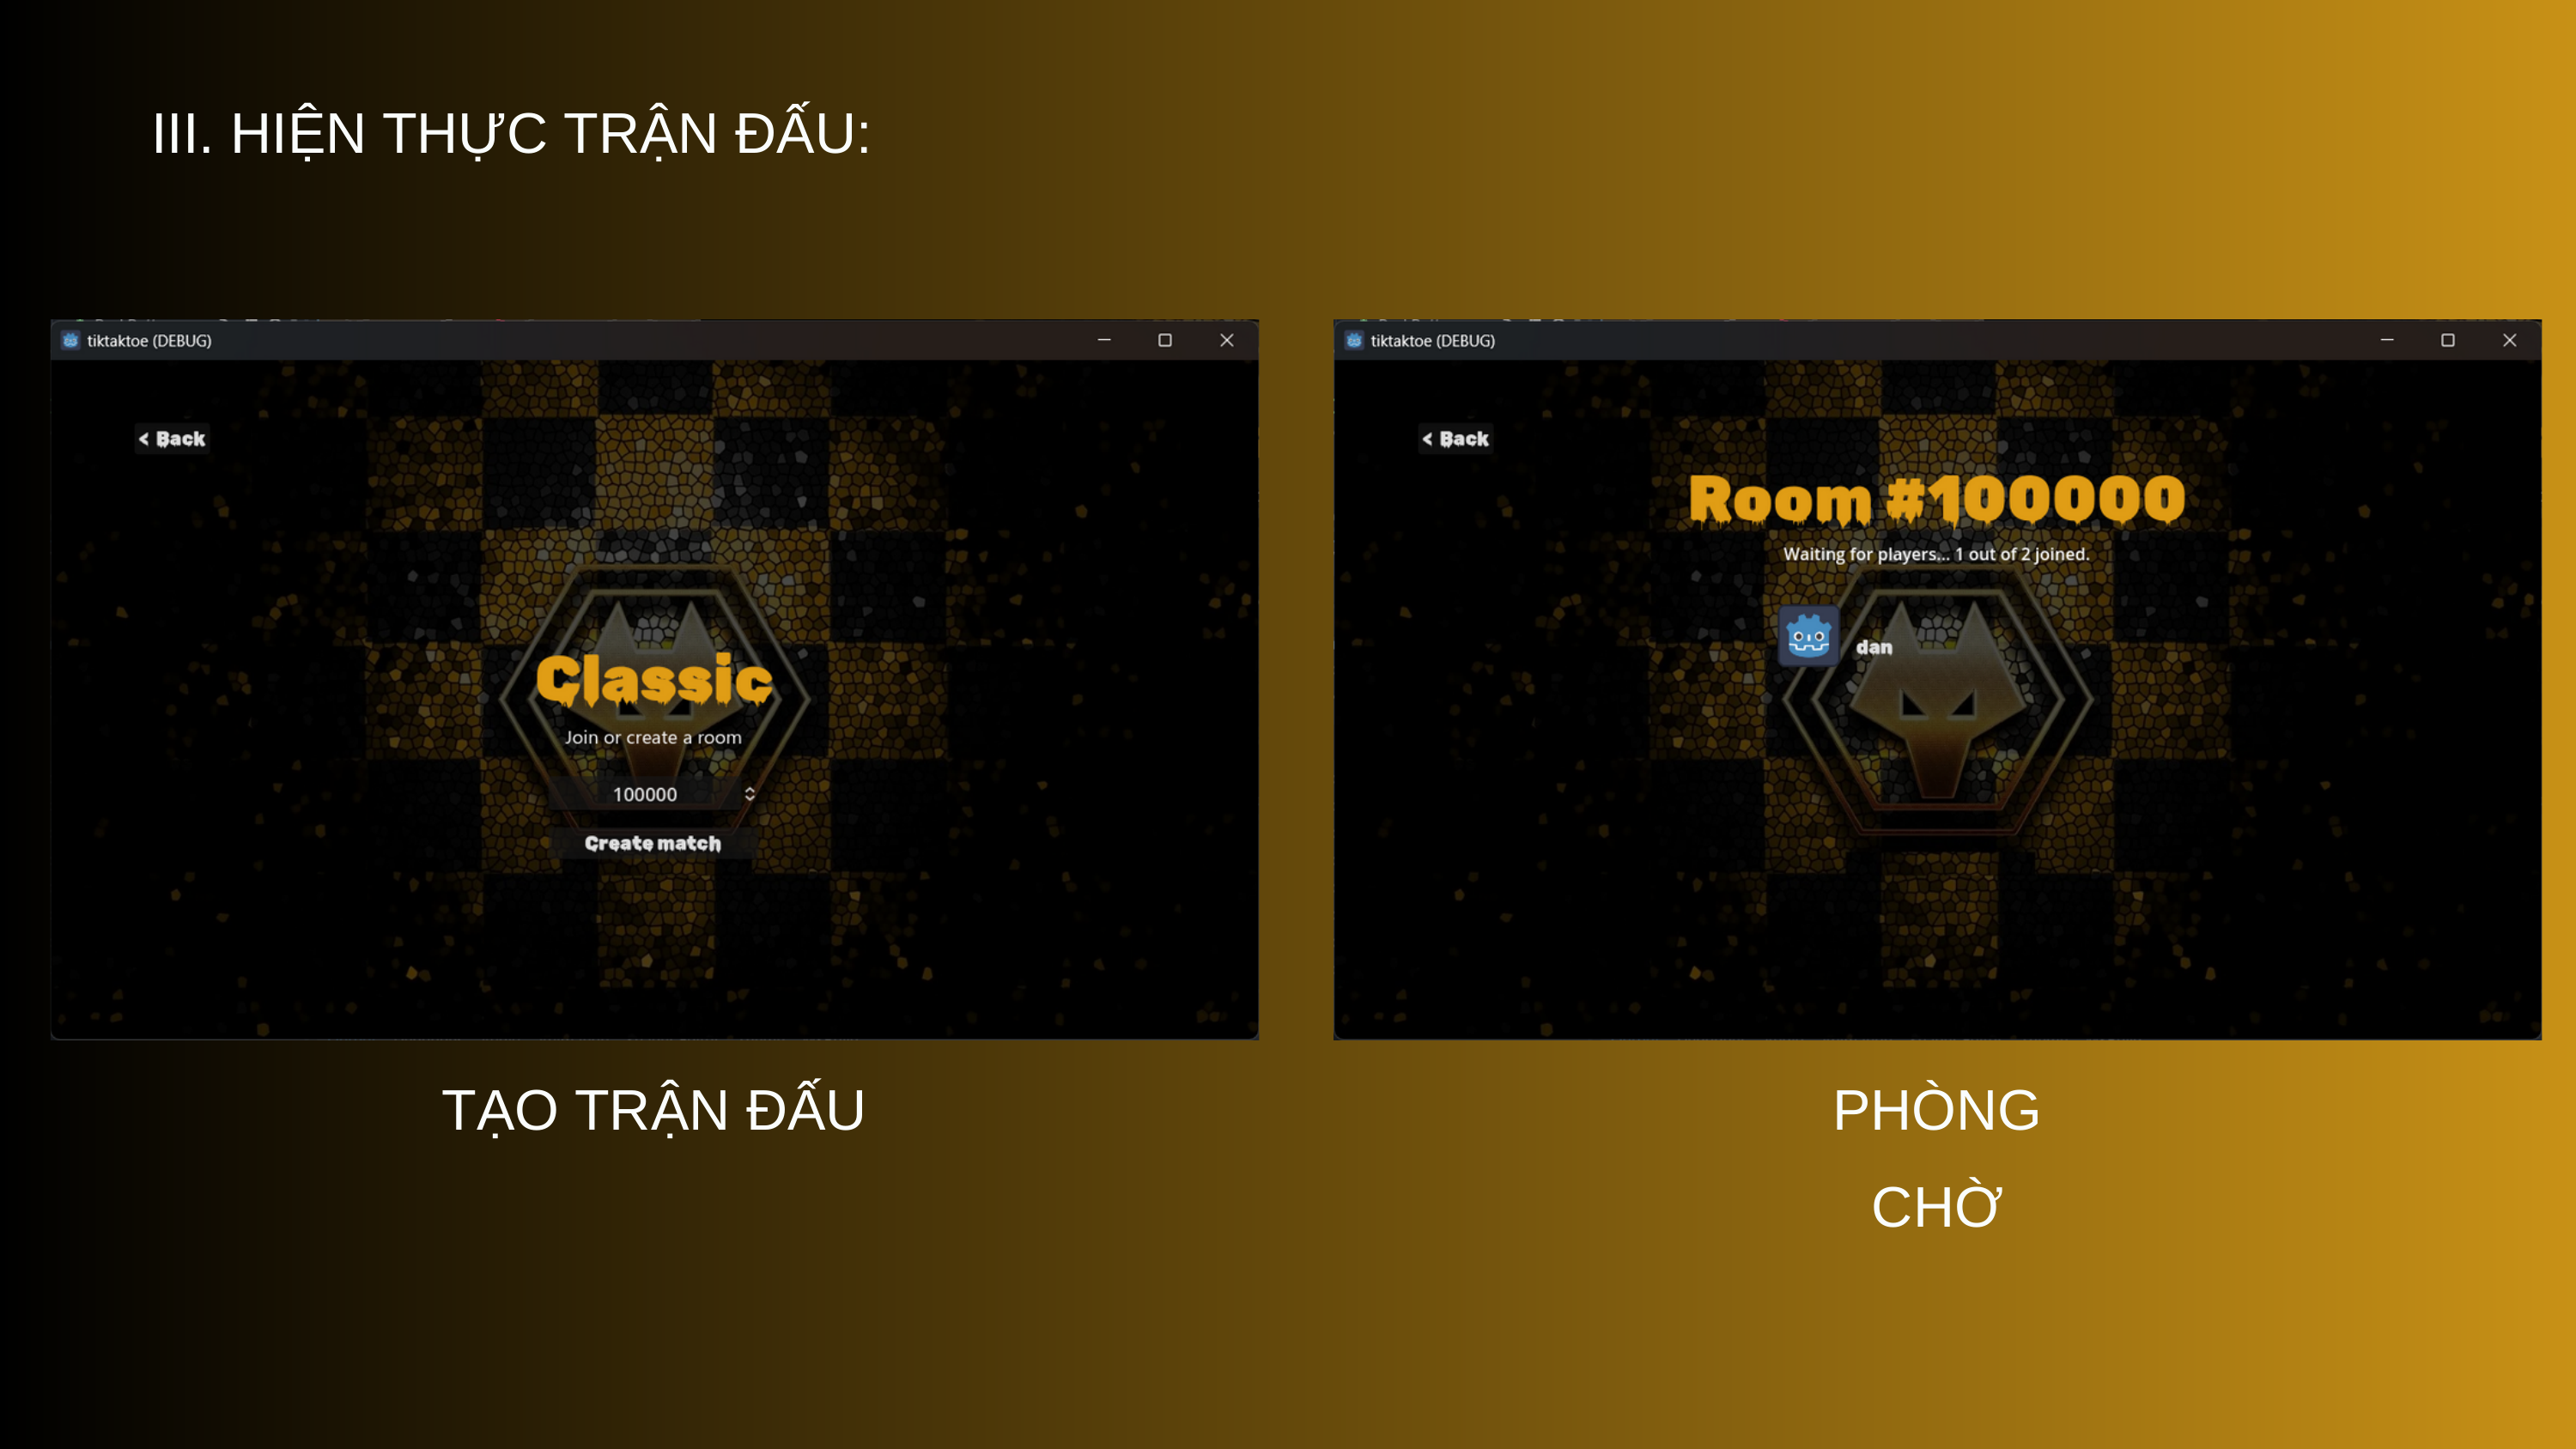

III. HIỆN THỰC TRẬN ĐẤU:

TẠO TRẬN ĐẤU
PHÒNG CHỜ